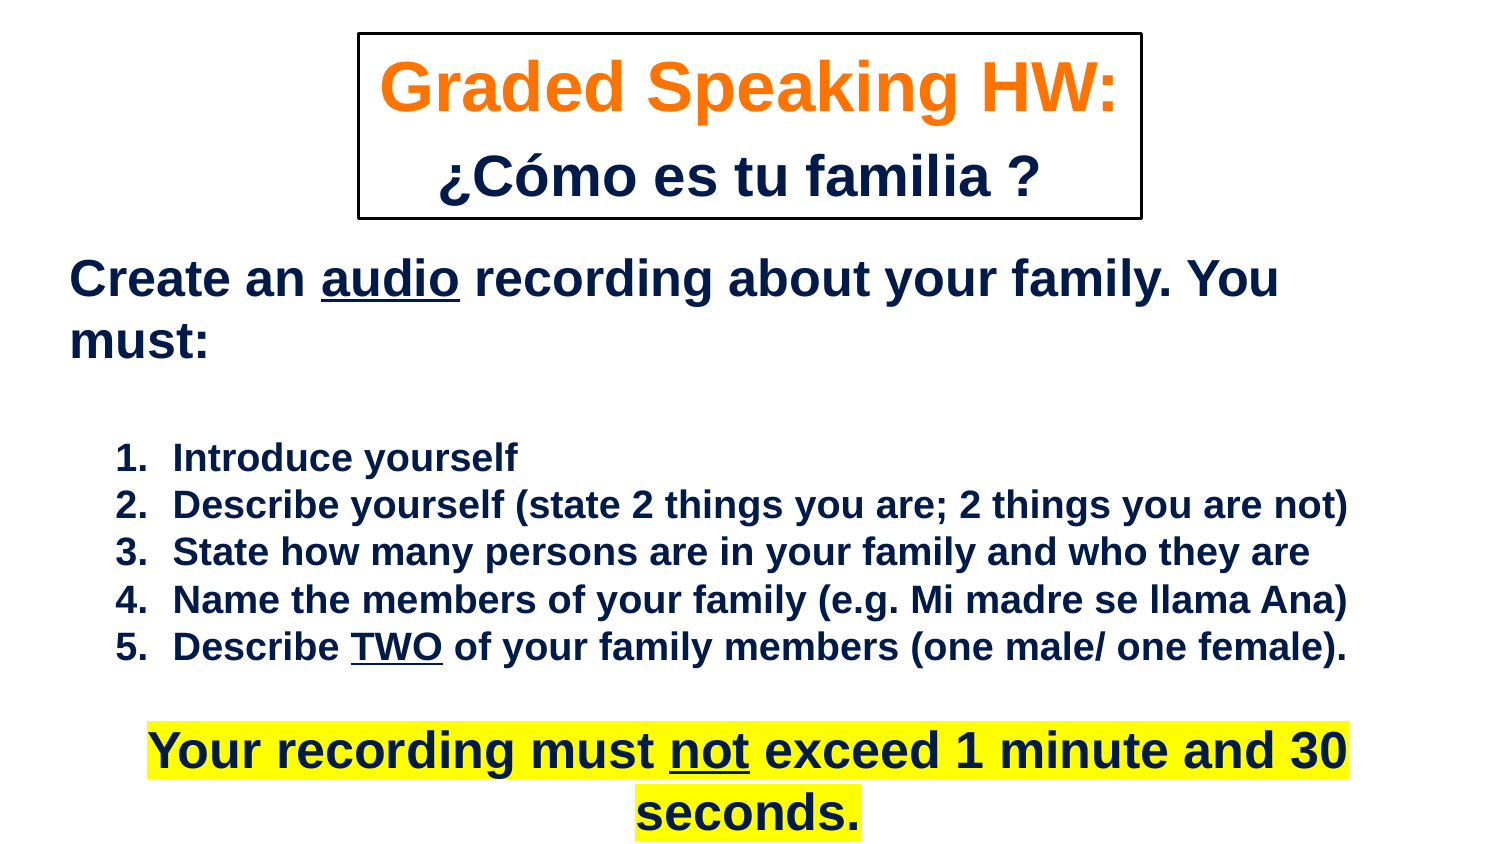

Graded Speaking HW:
¿Cómo es tu familia ?
Create an audio recording about your family. You must:

Introduce yourself
Describe yourself (state 2 things you are; 2 things you are not)
State how many persons are in your family and who they are
Name the members of your family (e.g. Mi madre se llama Ana)
Describe TWO of your family members (one male/ one female).

Your recording must not exceed 1 minute and 30 seconds.